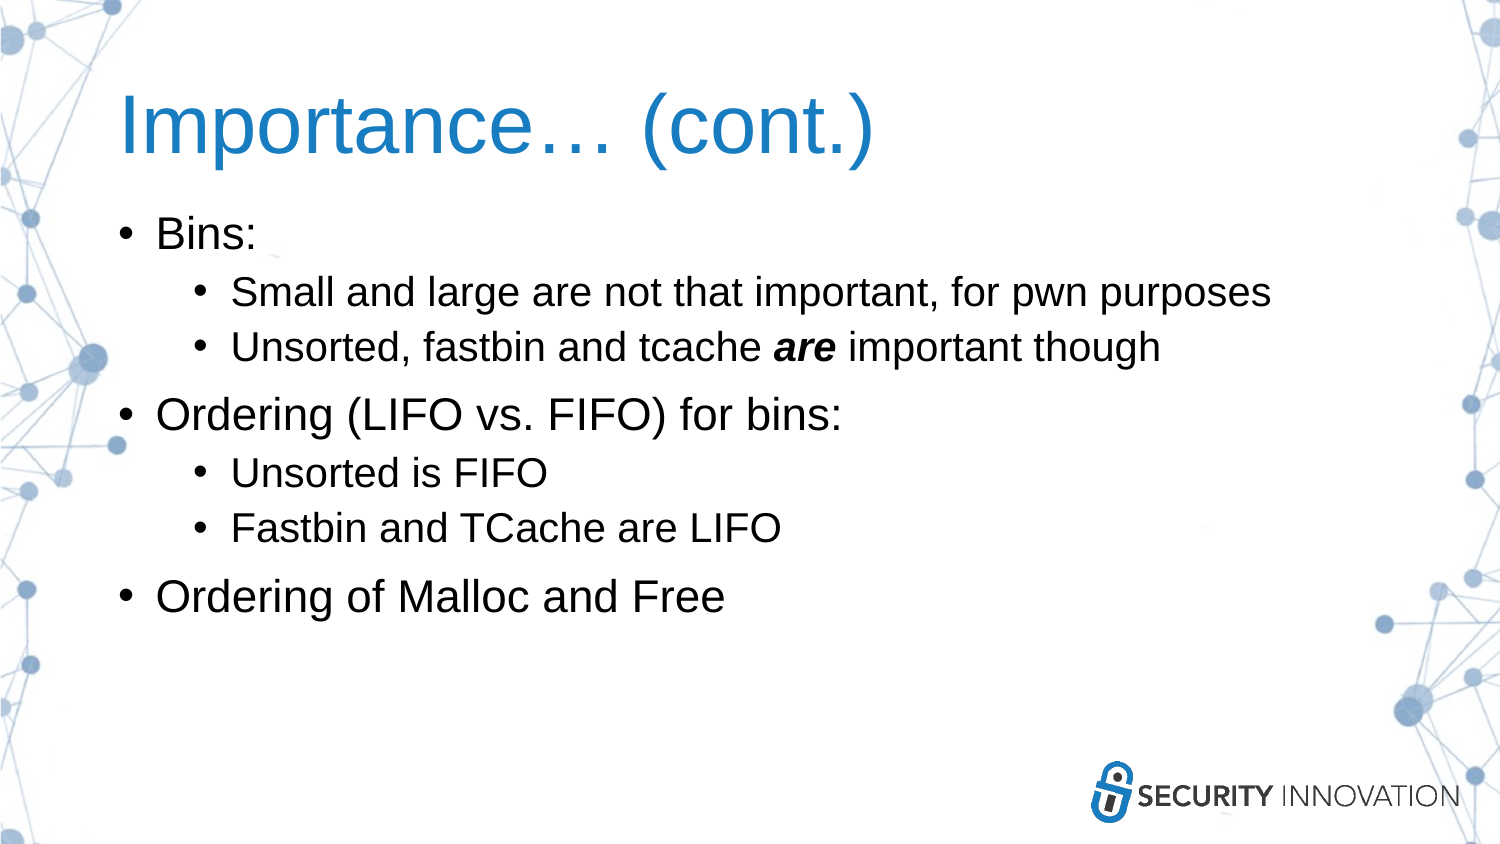

# Importance… (cont.)
Bins:
Small and large are not that important, for pwn purposes
Unsorted, fastbin and tcache are important though
Ordering (LIFO vs. FIFO) for bins:
Unsorted is FIFO
Fastbin and TCache are LIFO
Ordering of Malloc and Free